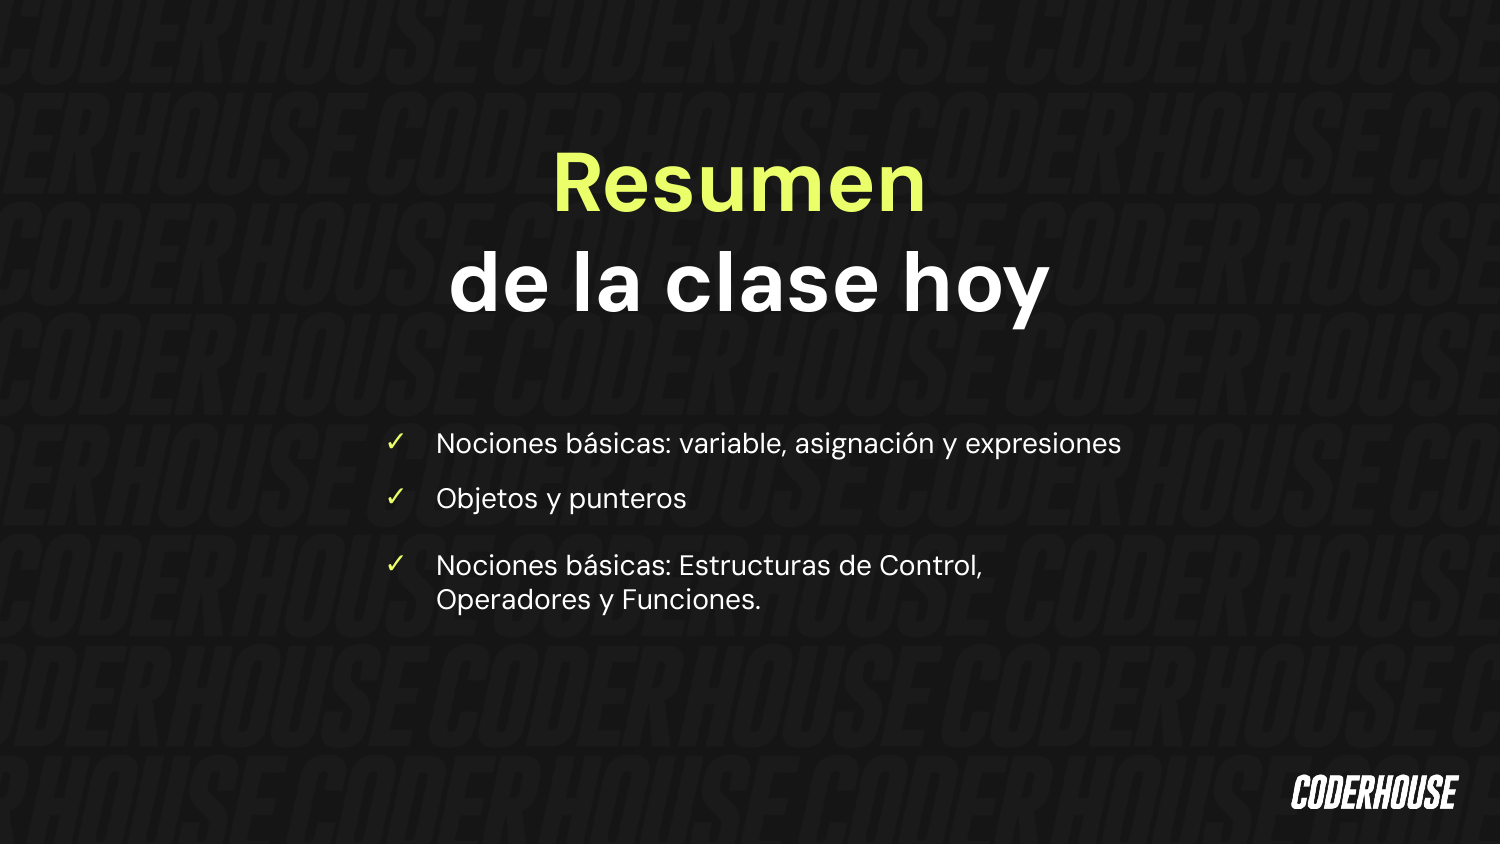

Resumen
de la clase hoy
Nociones básicas: variable, asignación y expresiones
Objetos y punteros
Nociones básicas: Estructuras de Control, Operadores y Funciones.